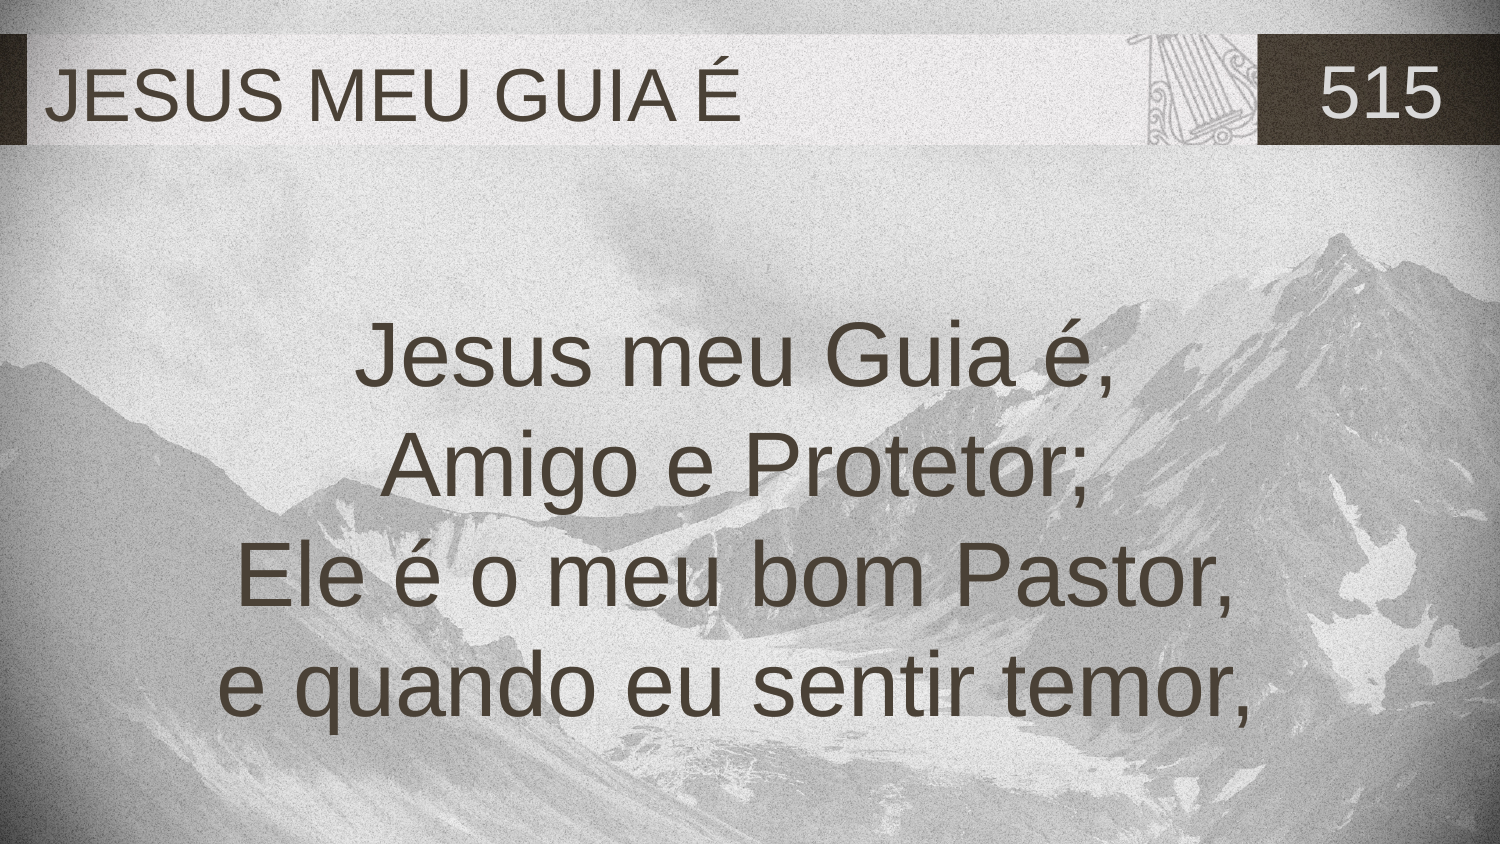

# JESUS MEU GUIA É
515
Jesus meu Guia é,
Amigo e Protetor;
Ele é o meu bom Pastor,
e quando eu sentir temor,